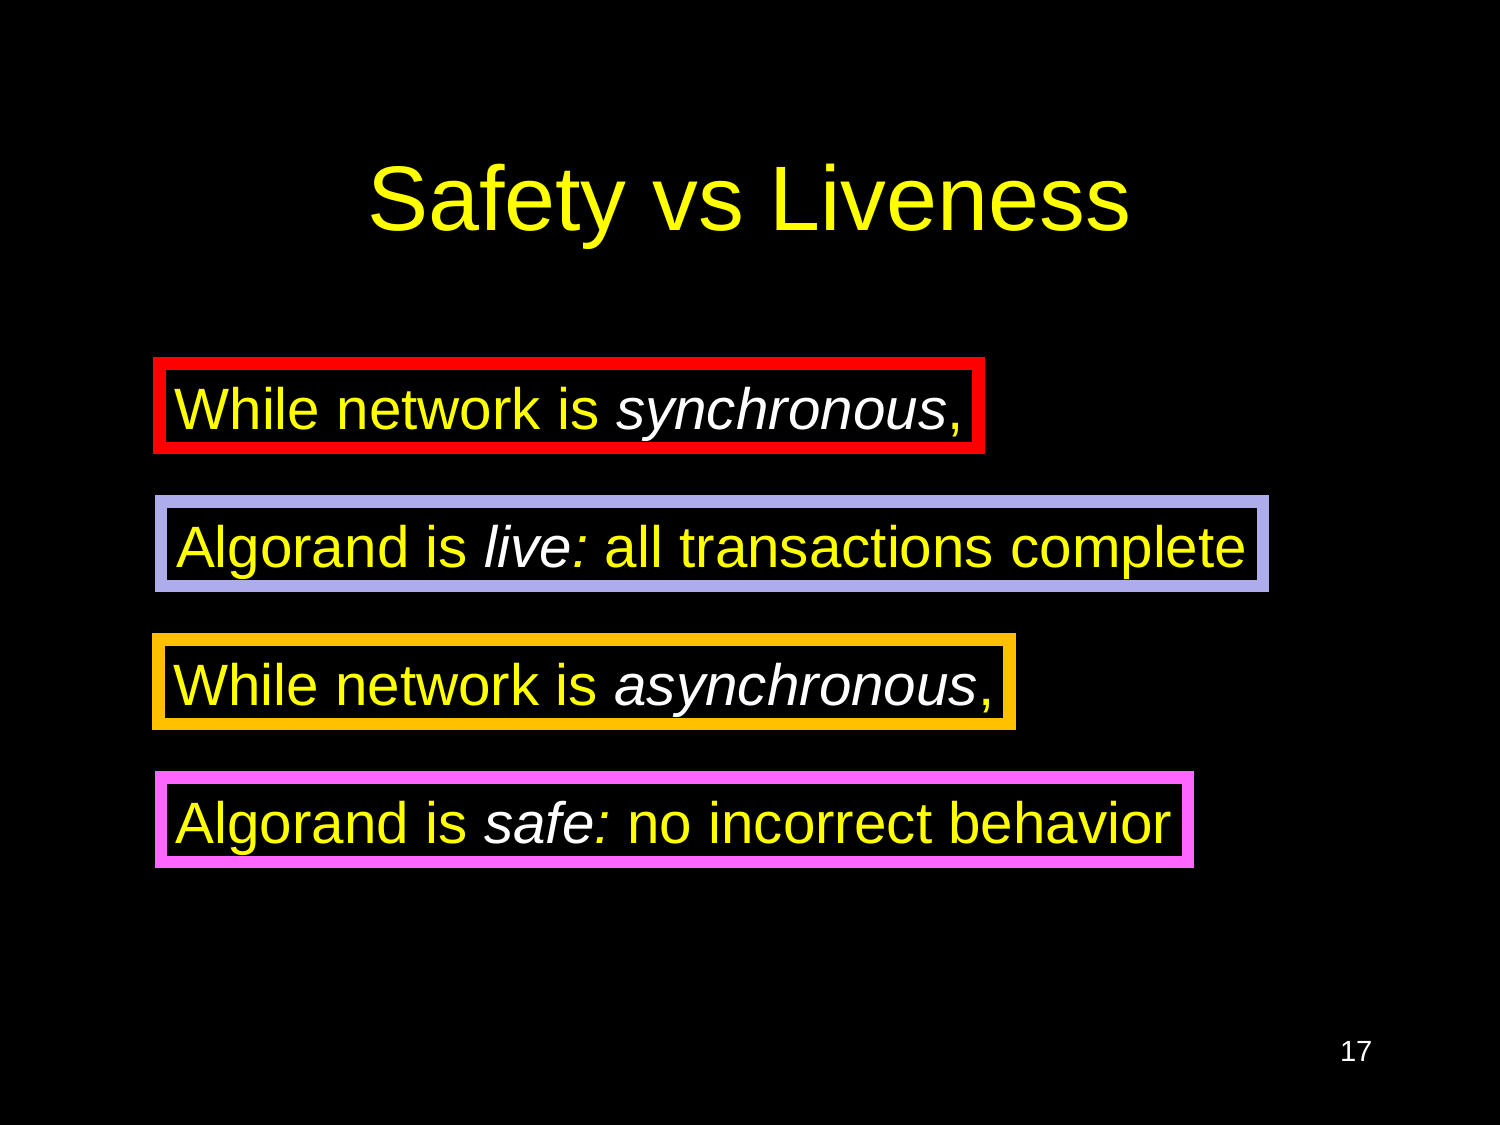

# Safety vs Liveness
While network is synchronous,
Algorand is live: all transactions complete
While network is asynchronous,
Algorand is safe: no incorrect behavior
17